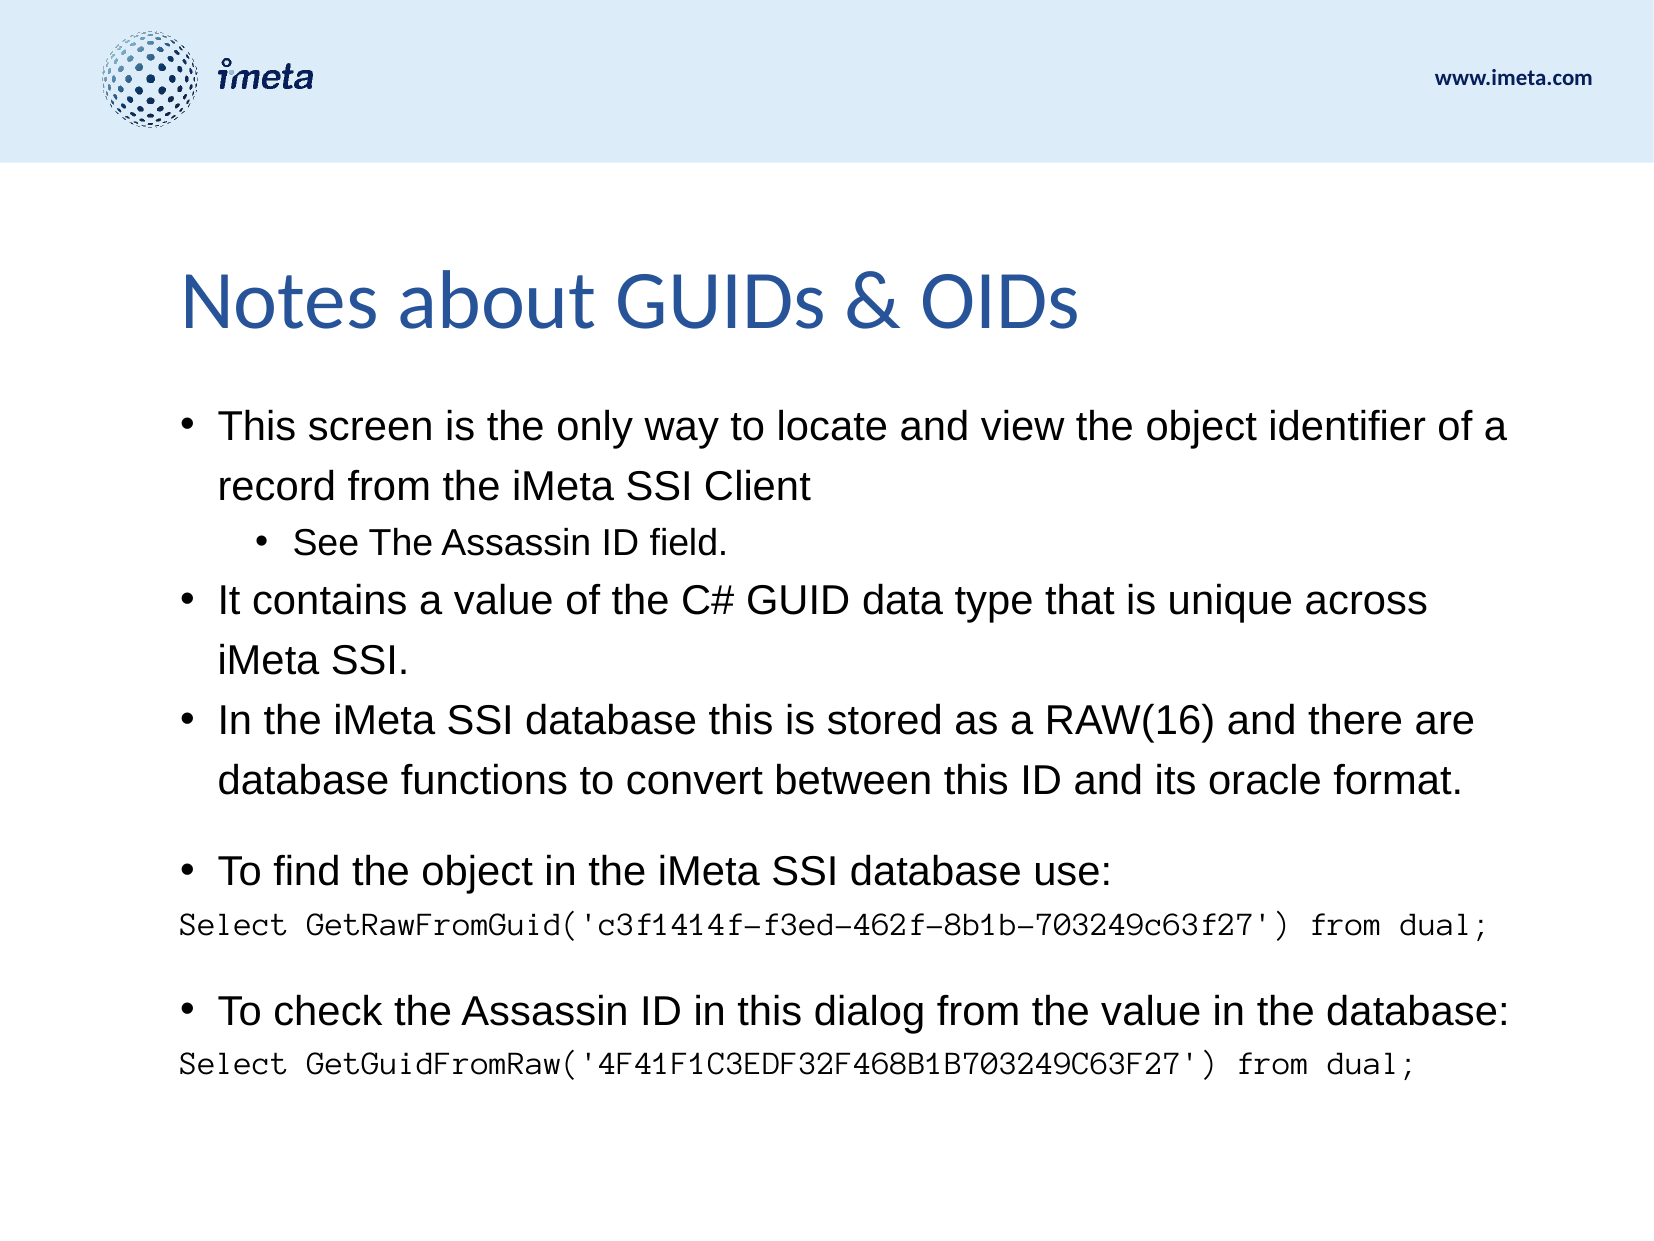

# Notes about GUIDs & OIDs
This screen is the only way to locate and view the object identifier of a record from the iMeta SSI Client
See The Assassin ID field.
It contains a value of the C# GUID data type that is unique across iMeta SSI.
In the iMeta SSI database this is stored as a RAW(16) and there are database functions to convert between this ID and its oracle format.

To find the object in the iMeta SSI database use:
Select GetRawFromGuid('c3f1414f-f3ed-462f-8b1b-703249c63f27') from dual;

To check the Assassin ID in this dialog from the value in the database:
Select GetGuidFromRaw('4F41F1C3EDF32F468B1B703249C63F27') from dual;